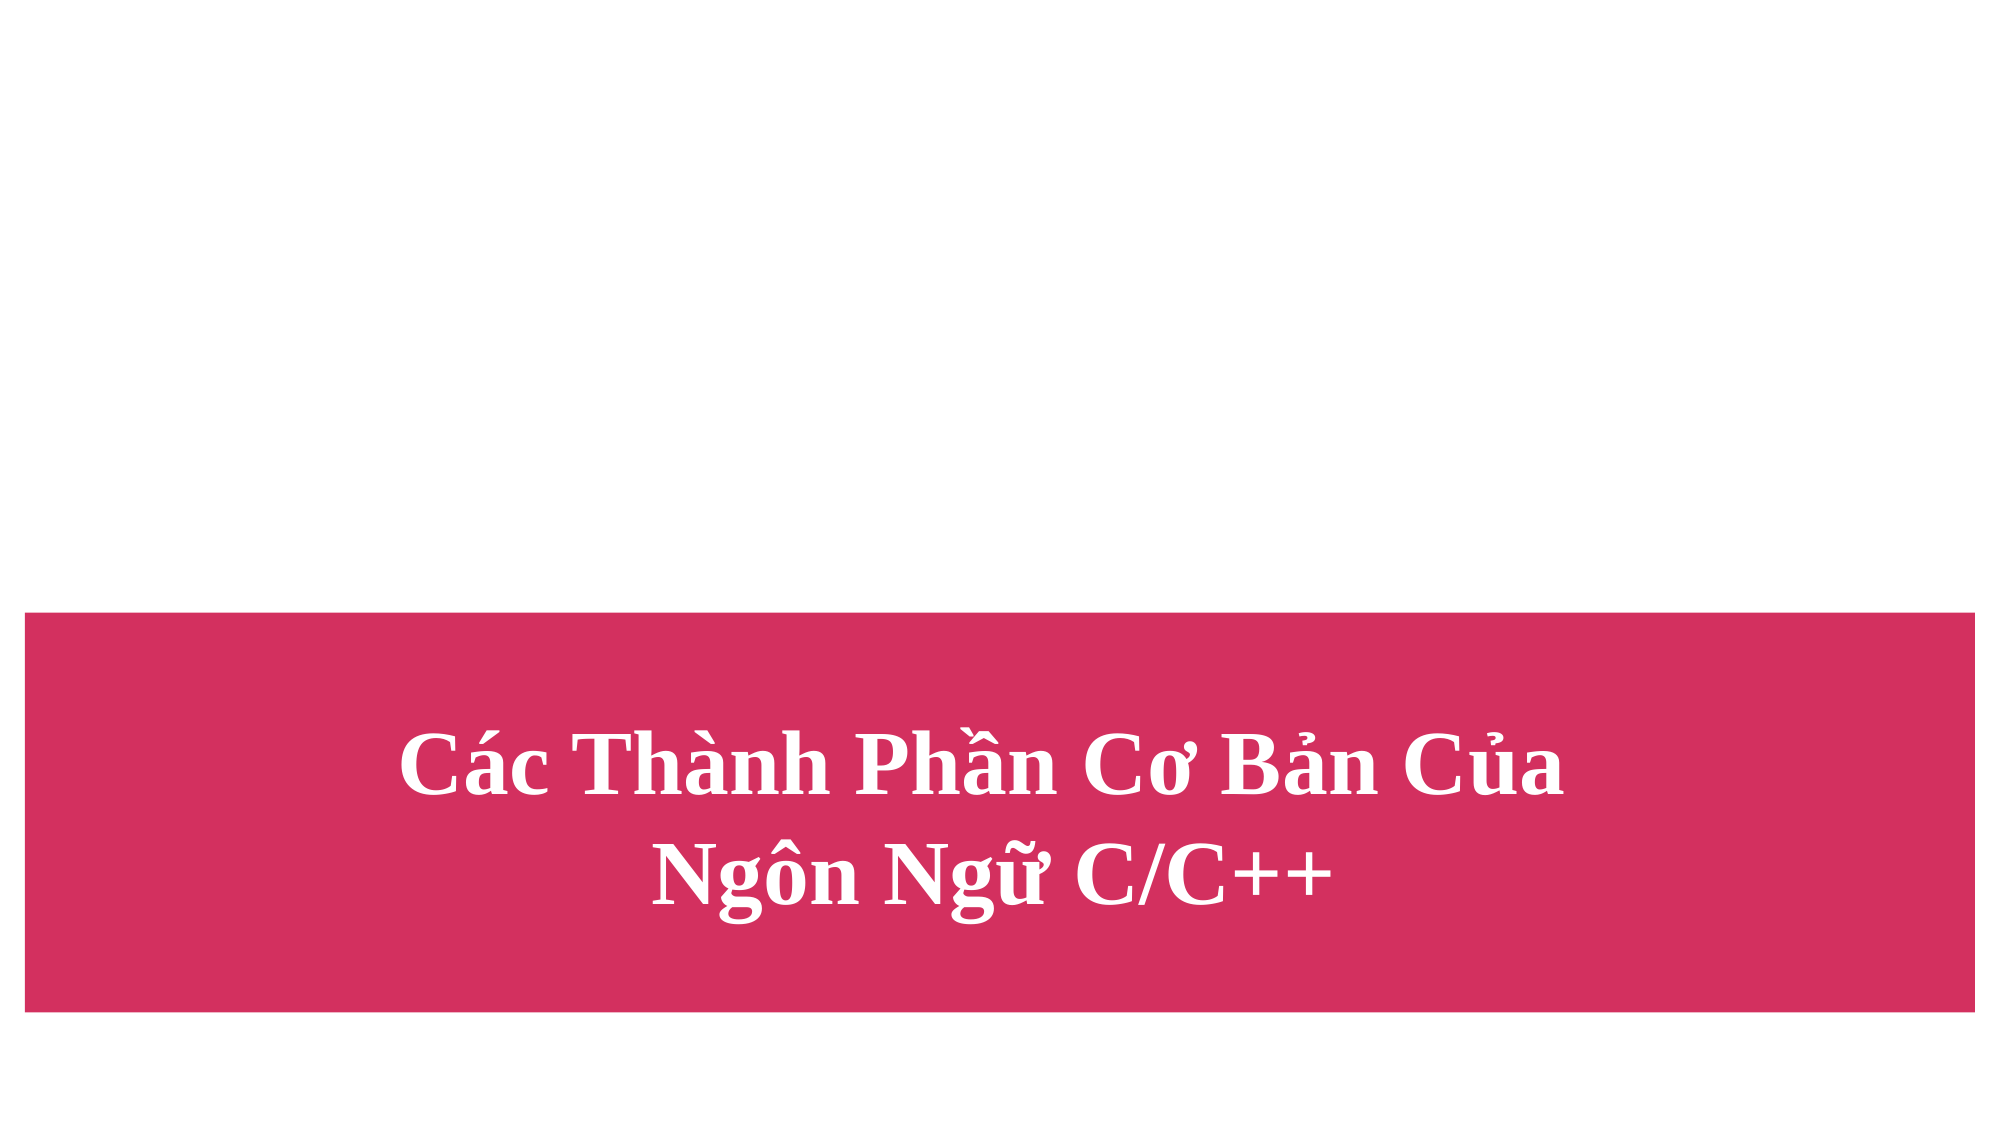

# Các Thành Phần Cơ Bản Của Ngôn Ngữ C/C++
42